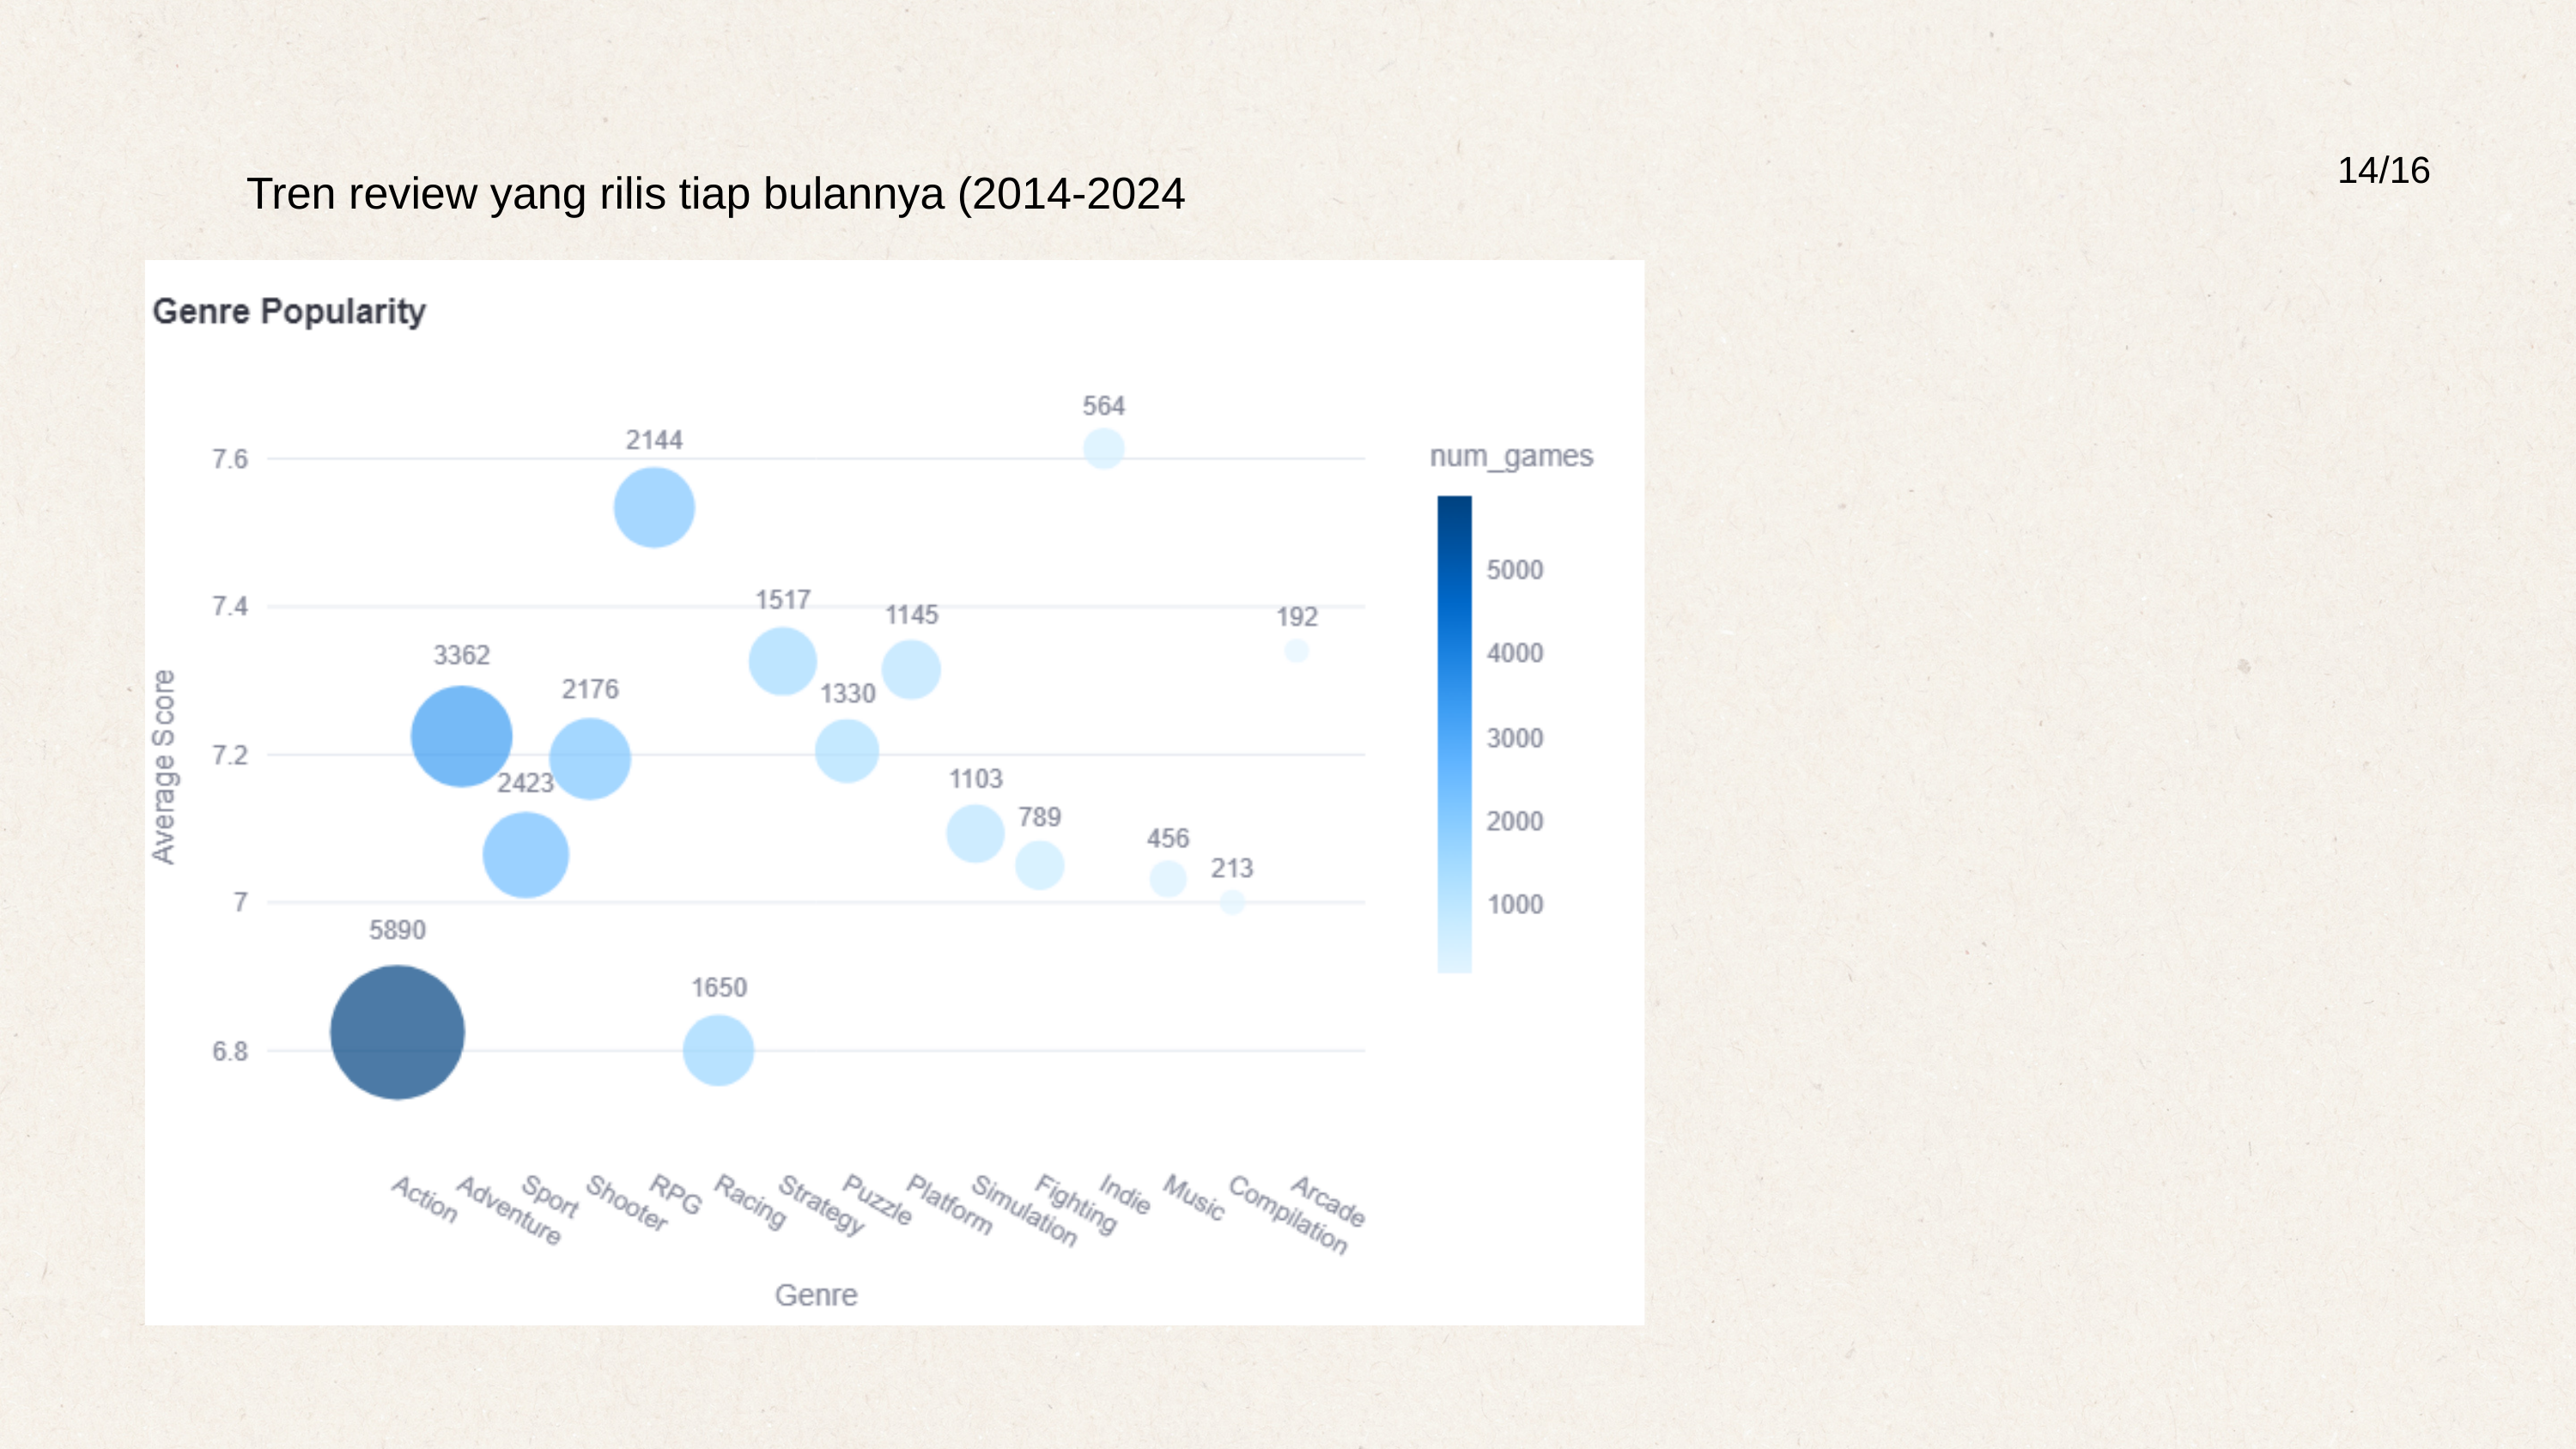

14/16
Tren review yang rilis tiap bulannya (2014-2024